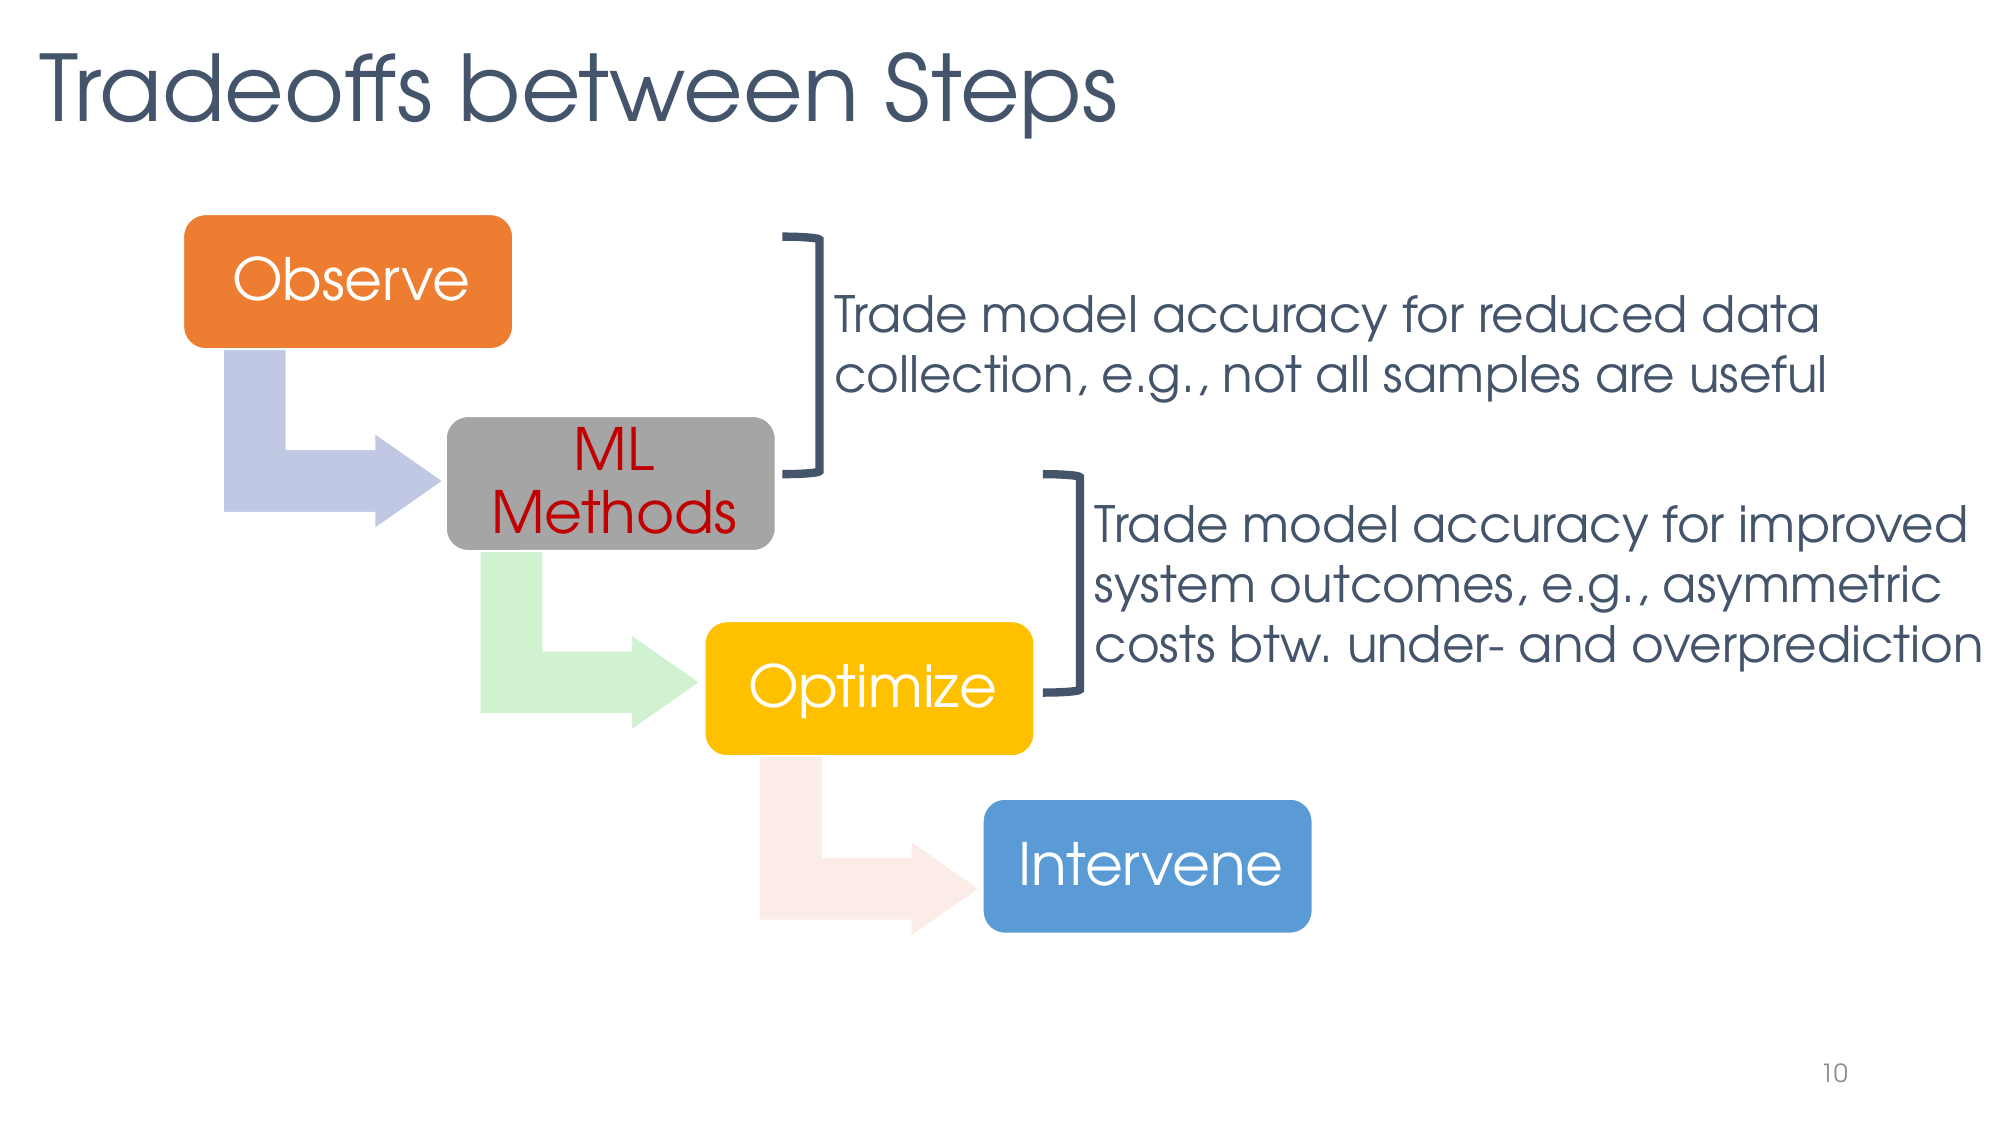

Tradeoffs between Steps
Observe
ML Methods
Optimize
Intervene

Trade model accuracy for reduced data collection, e.g., not all samples are useful

Trade model accuracy for improved system outcomes, e.g., asymmetric costs btw. under- and overprediction
10